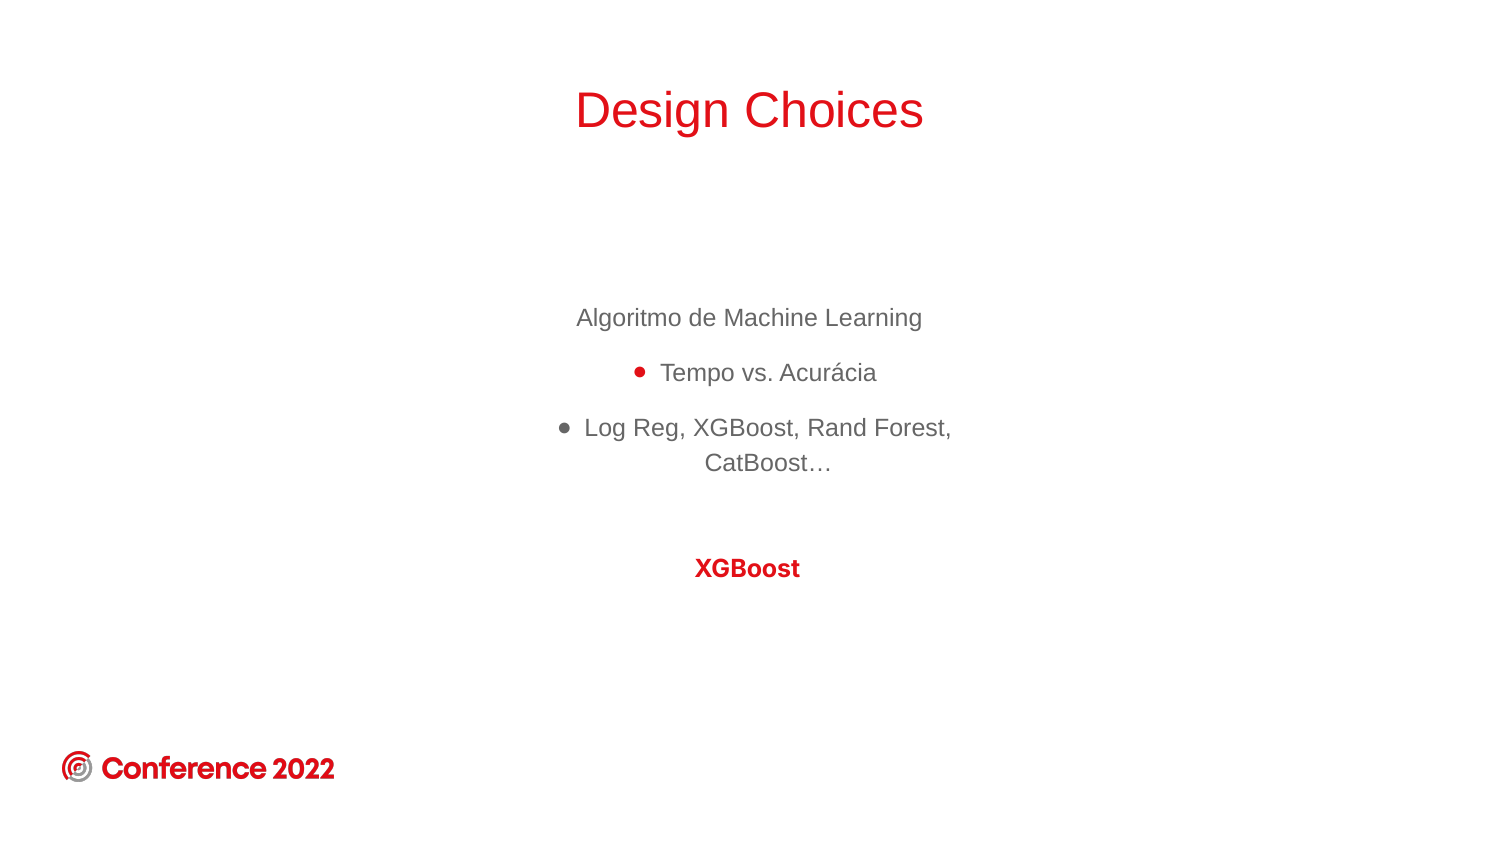

Design Choices
Algoritmo de Machine Learning
Tempo vs. Acurácia
Log Reg, XGBoost, Rand Forest, CatBoost…
XGBoost